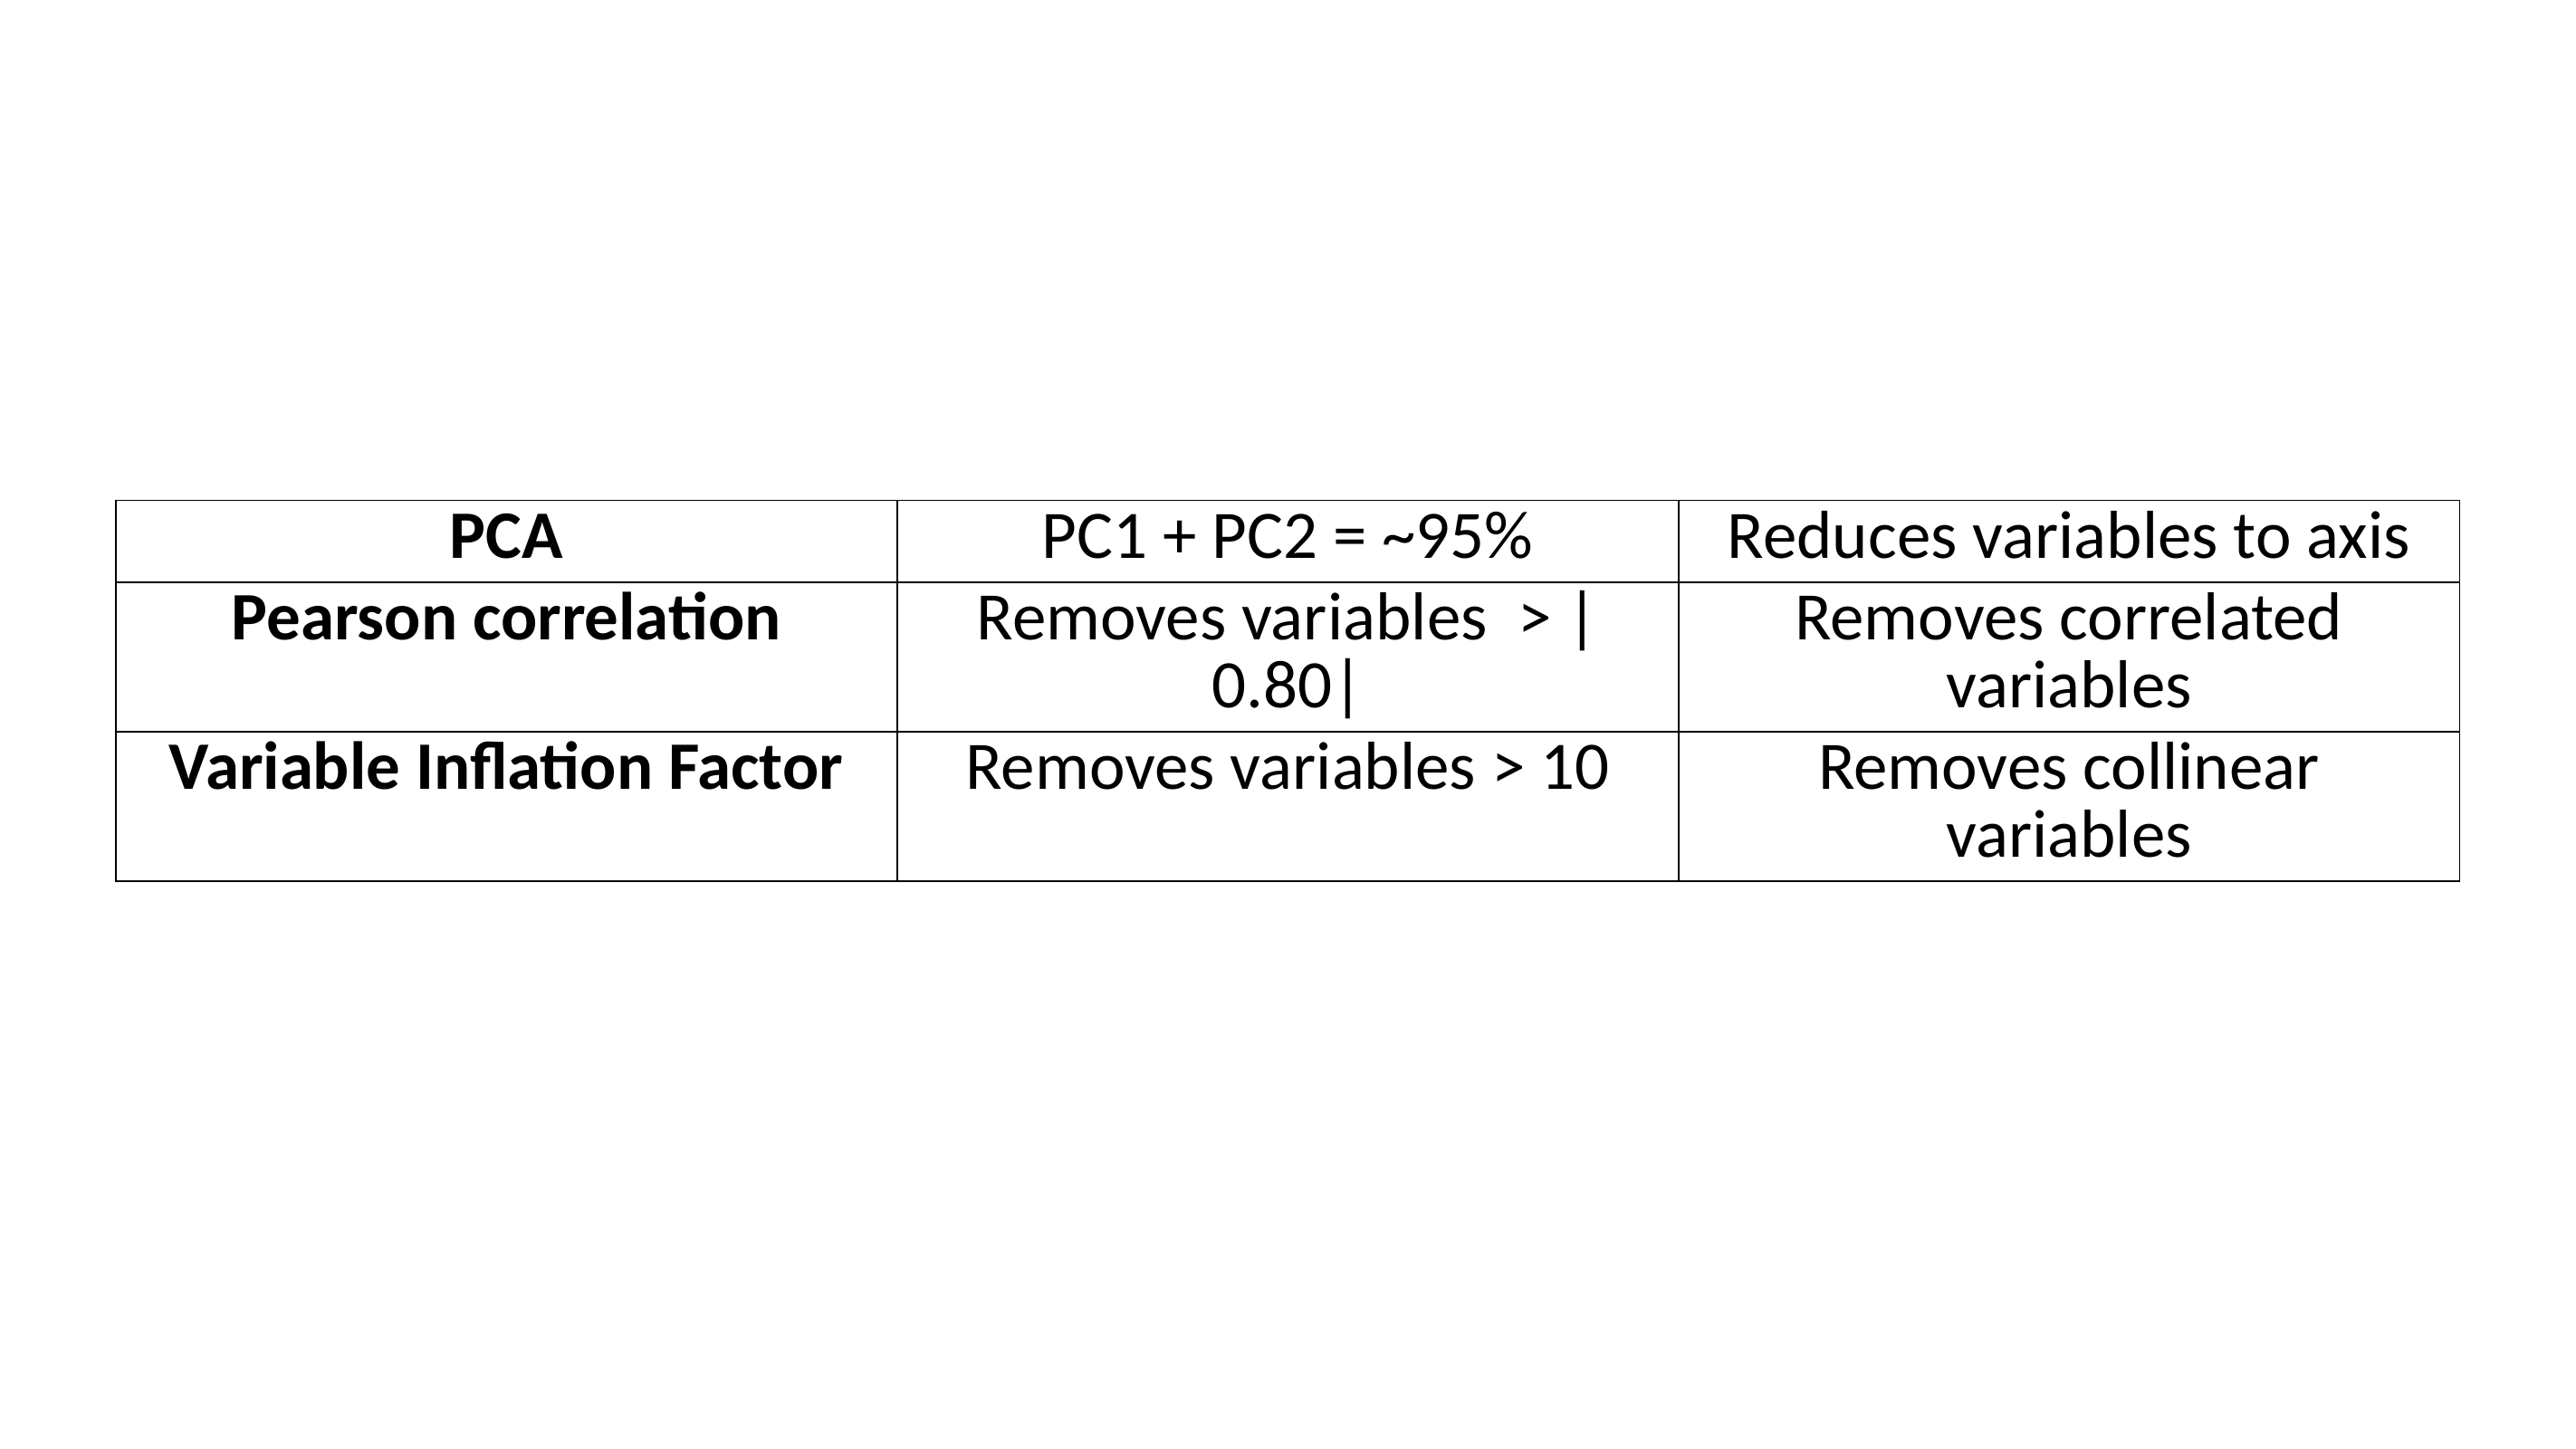

| PCA | PC1 + PC2 = ~95% | Reduces variables to axis |
| --- | --- | --- |
| Pearson correlation | Removes variables > |0.80| | Removes correlated variables |
| Variable Inflation Factor | Removes variables > 10 | Removes collinear variables |